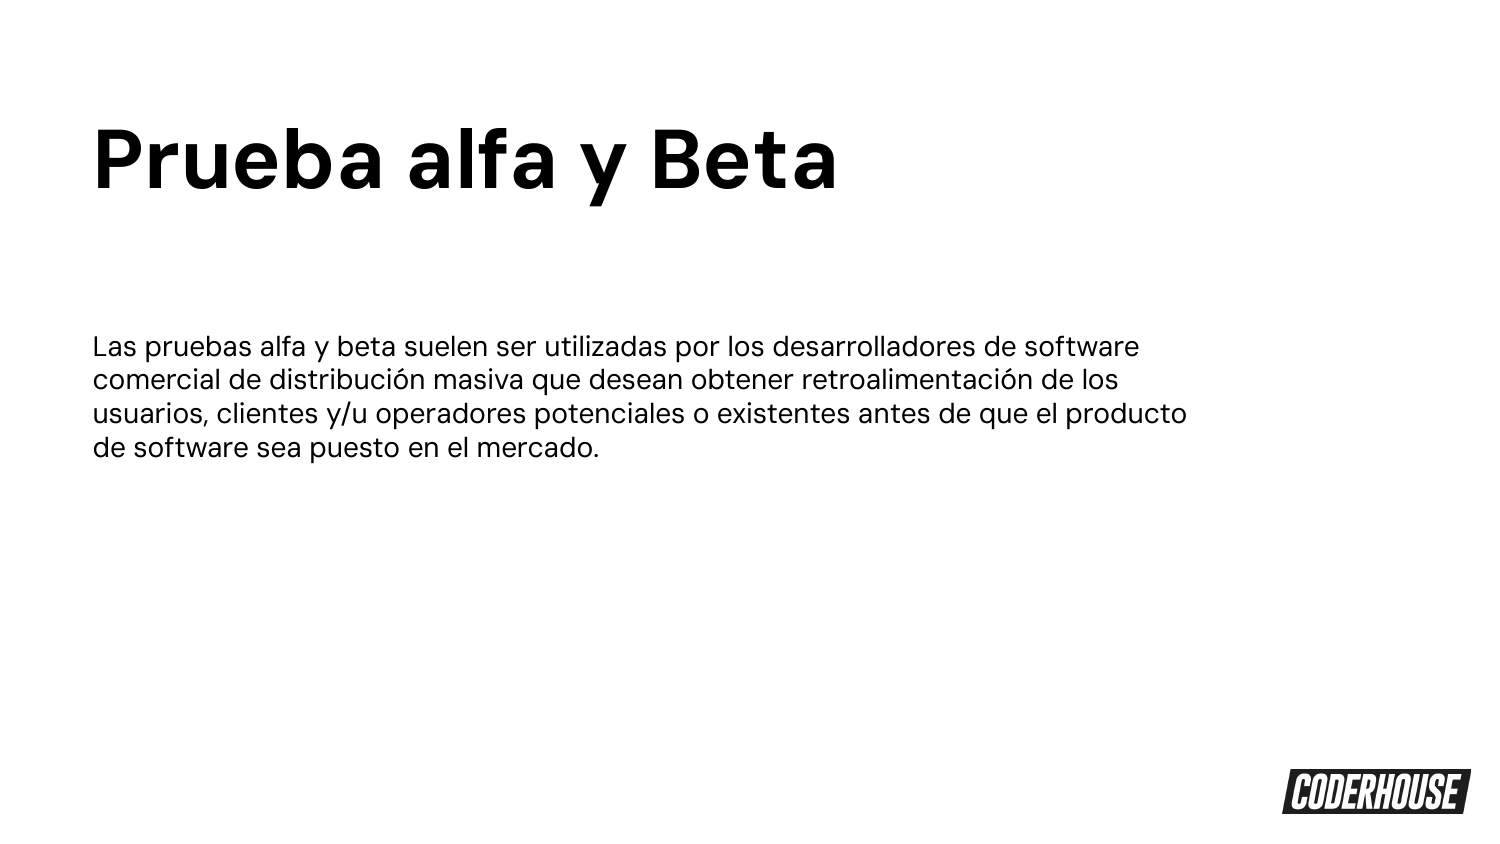

Prueba alfa y Beta
Las pruebas alfa y beta suelen ser utilizadas por los desarrolladores de software comercial de distribución masiva que desean obtener retroalimentación de los usuarios, clientes y/u operadores potenciales o existentes antes de que el producto de software sea puesto en el mercado.